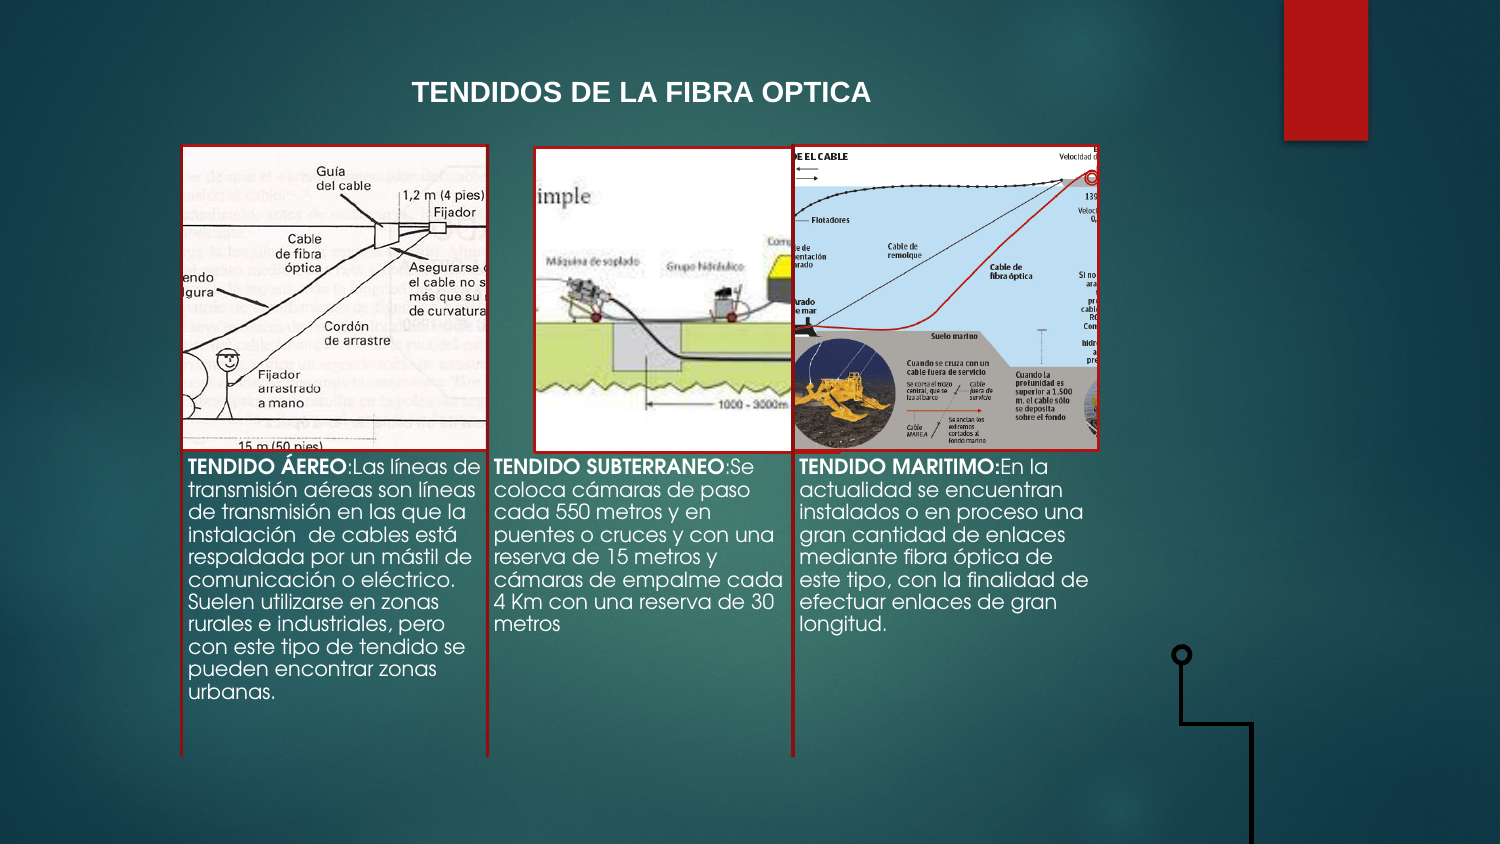

TENDIDOS DE LA FIBRA OPTICA
TENDIDO ÁEREO:Las líneas de transmisión aéreas son líneas de transmisión en las que la instalación  de cables está respaldada por un mástil de comunicación o eléctrico. Suelen utilizarse en zonas rurales e industriales, pero con este tipo de tendido se pueden encontrar zonas urbanas.
TENDIDO SUBTERRANEO:Se coloca cámaras de paso cada 550 metros y en puentes o cruces y con una reserva de 15 metros y cámaras de empalme cada 4 Km con una reserva de 30 metros
TENDIDO MARITIMO:En la actualidad se encuentran instalados o en proceso una gran cantidad de enlaces mediante fibra óptica de este tipo, con la finalidad de efectuar enlaces de gran longitud.